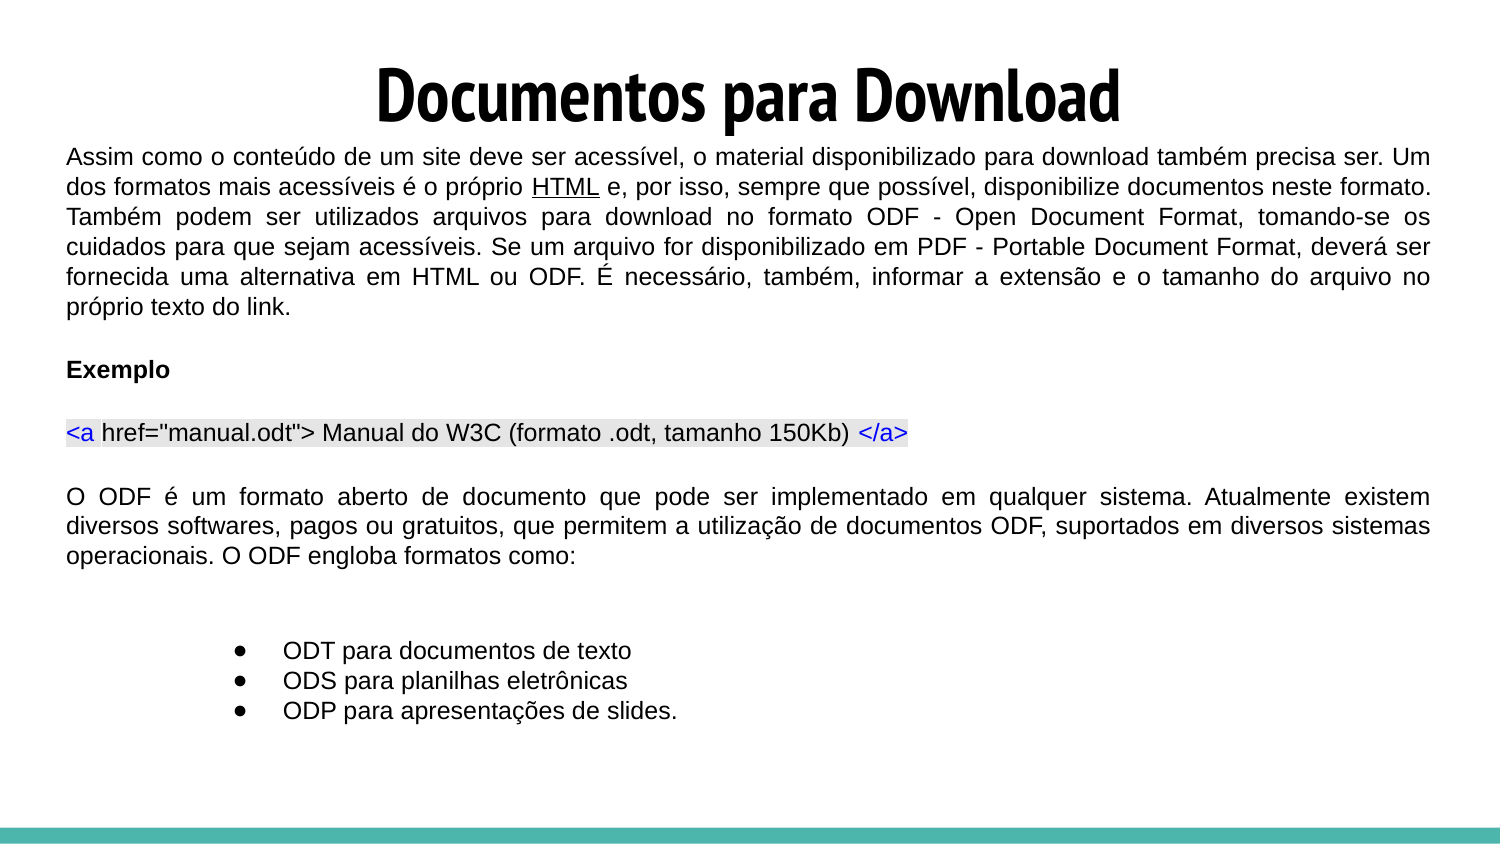

# Documentos para Download
Assim como o conteúdo de um site deve ser acessível, o material disponibilizado para download também precisa ser. Um dos formatos mais acessíveis é o próprio HTML e, por isso, sempre que possível, disponibilize documentos neste formato. Também podem ser utilizados arquivos para download no formato ODF - Open Document Format, tomando-se os cuidados para que sejam acessíveis. Se um arquivo for disponibilizado em PDF - Portable Document Format, deverá ser fornecida uma alternativa em HTML ou ODF. É necessário, também, informar a extensão e o tamanho do arquivo no próprio texto do link.
Exemplo
<a href="manual.odt"> Manual do W3C (formato .odt, tamanho 150Kb) </a>
O ODF é um formato aberto de documento que pode ser implementado em qualquer sistema. Atualmente existem diversos softwares, pagos ou gratuitos, que permitem a utilização de documentos ODF, suportados em diversos sistemas operacionais. O ODF engloba formatos como:
ODT para documentos de texto
ODS para planilhas eletrônicas
ODP para apresentações de slides.